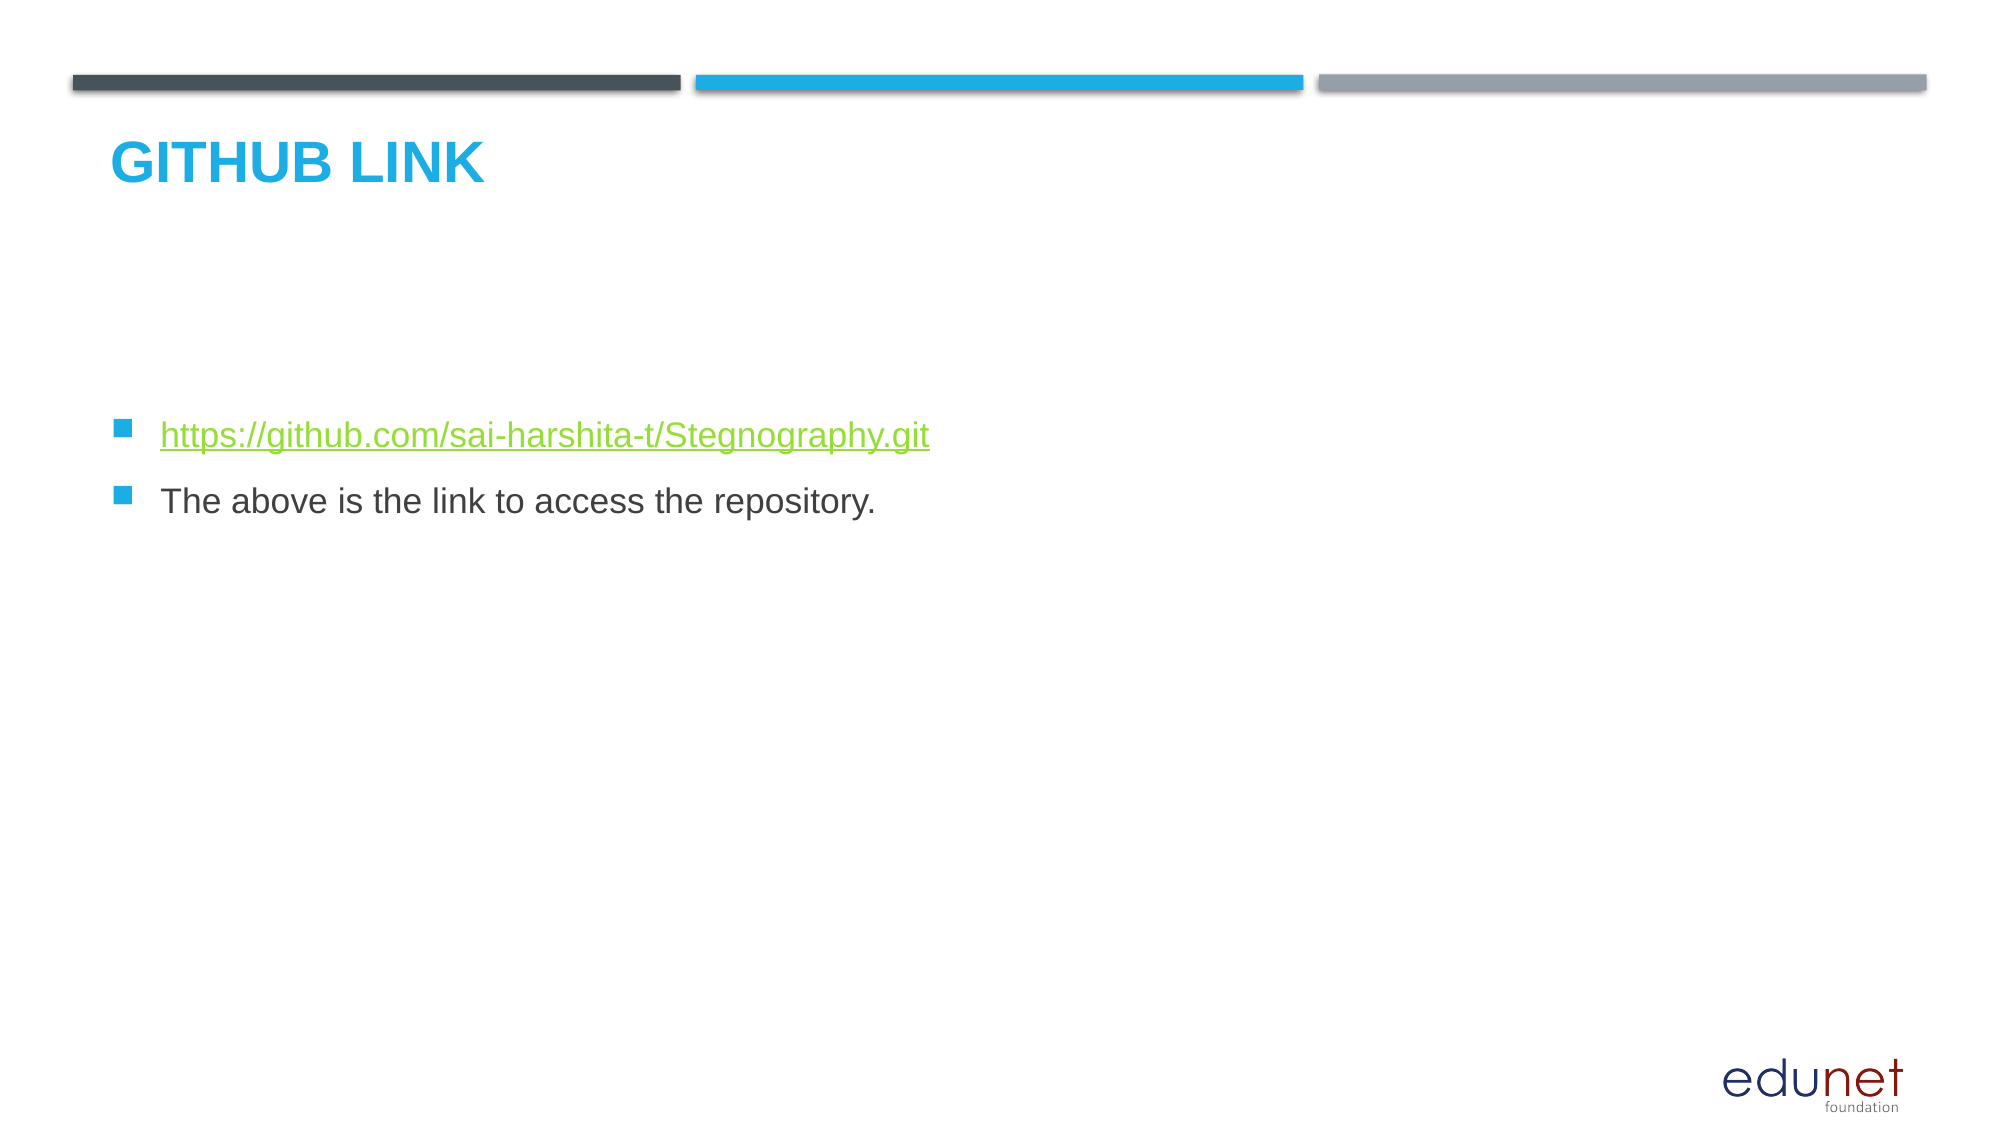

# GitHub Link
https://github.com/sai-harshita-t/Stegnography.git
The above is the link to access the repository.